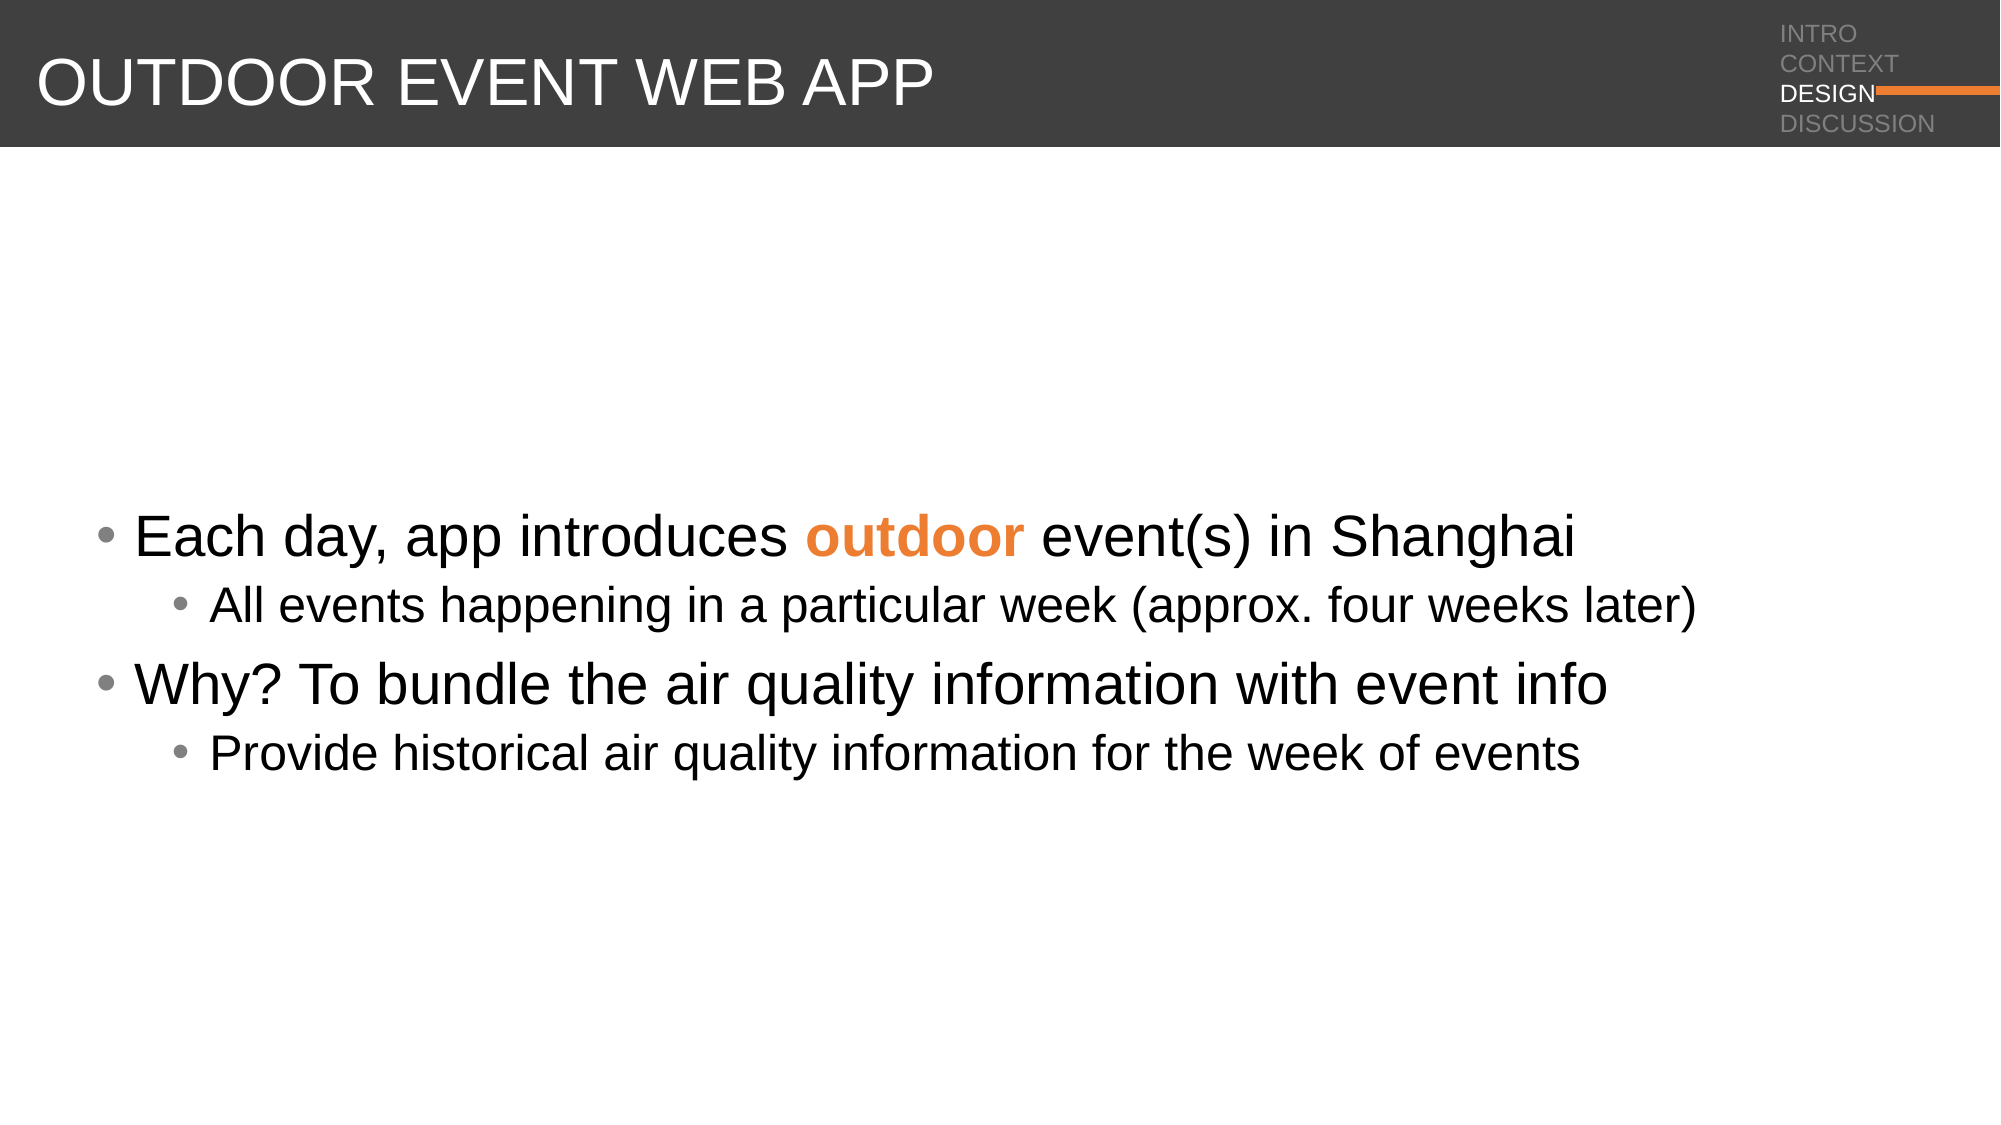

INTRO
CONTEXT
DESIGN
DISCUSSION
# OUTDOOR EVENT WEB APP
Each day, app introduces outdoor event(s) in Shanghai
All events happening in a particular week (approx. four weeks later)
Why? To bundle the air quality information with event info
Provide historical air quality information for the week of events